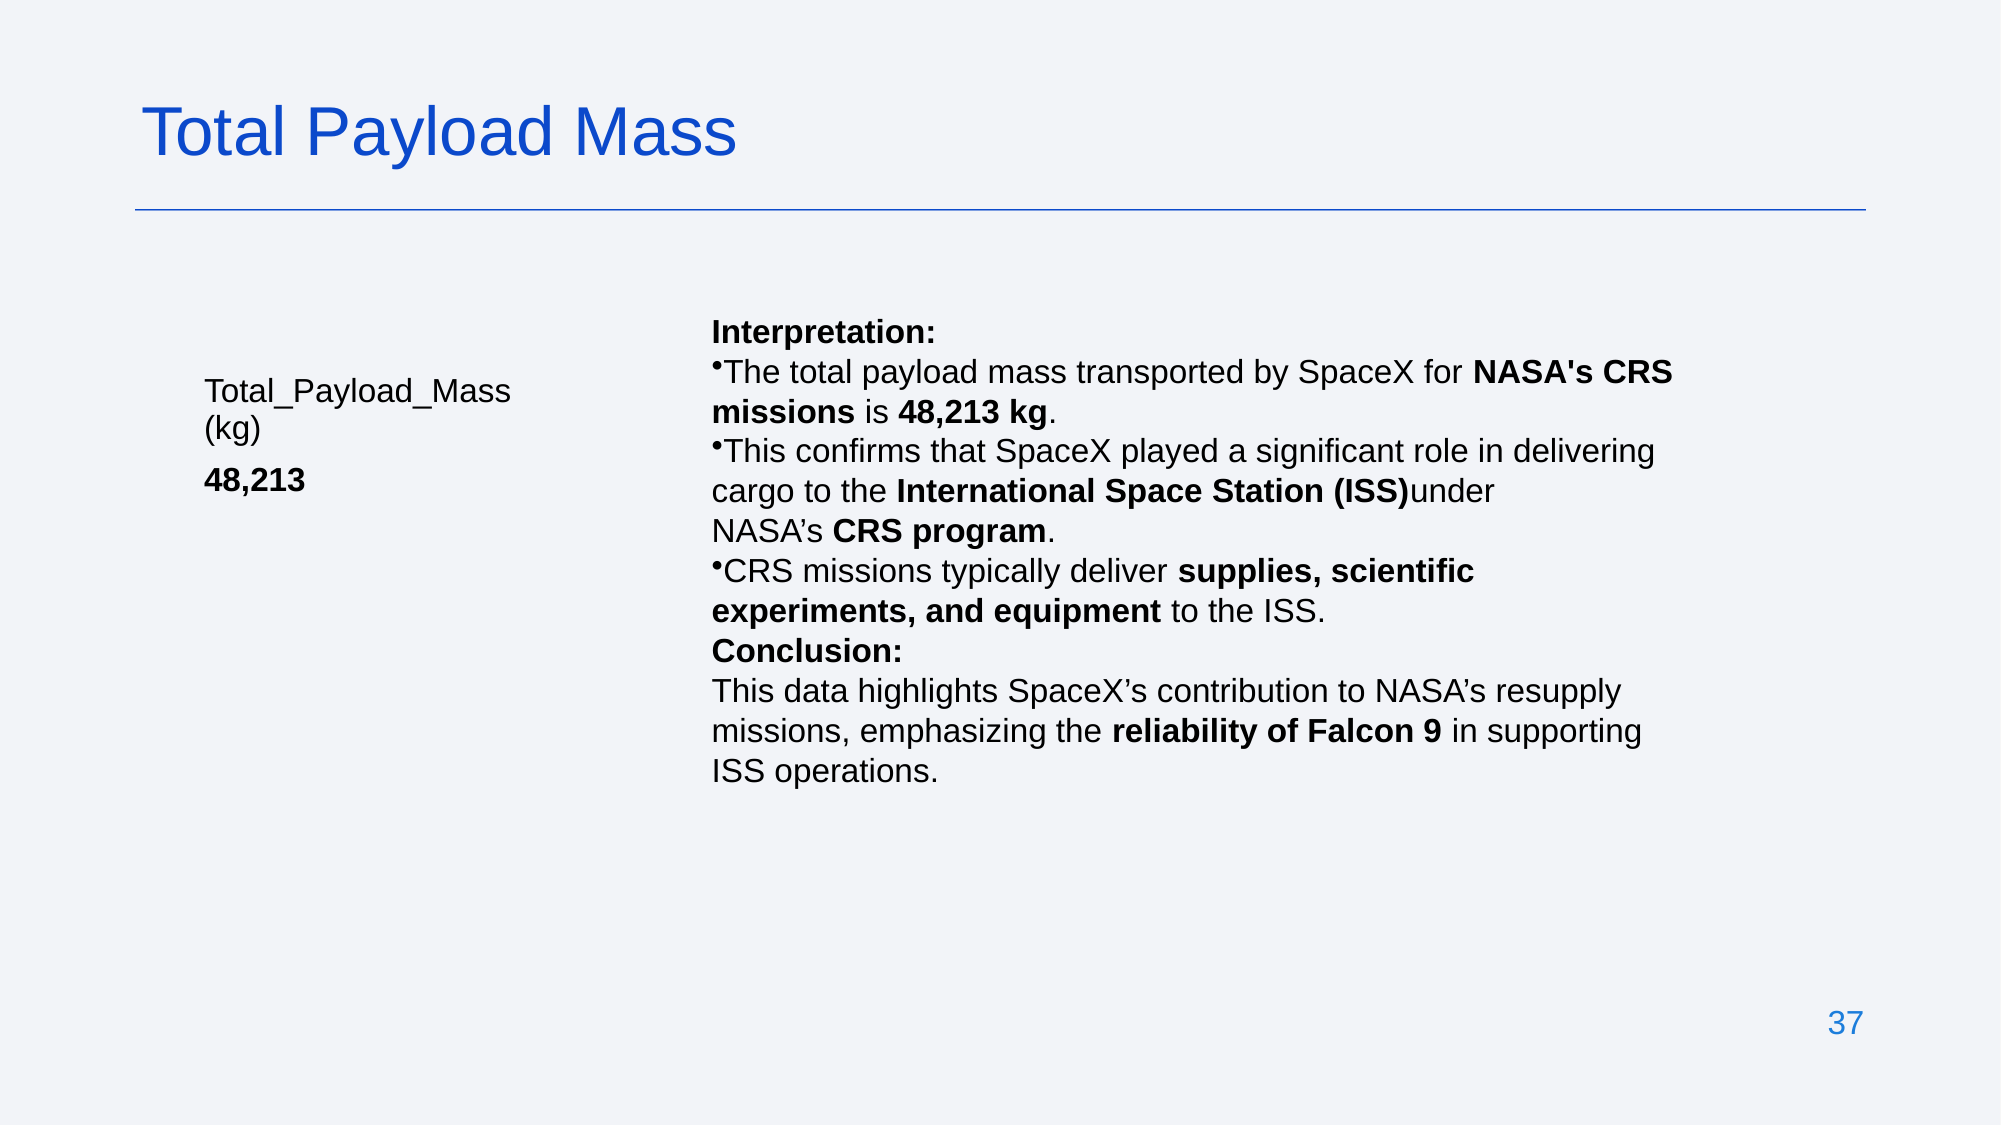

Total Payload Mass
Interpretation:
The total payload mass transported by SpaceX for NASA's CRS missions is 48,213 kg.
This confirms that SpaceX played a significant role in delivering cargo to the International Space Station (ISS)under NASA’s CRS program.
CRS missions typically deliver supplies, scientific experiments, and equipment to the ISS.
Conclusion:
This data highlights SpaceX’s contribution to NASA’s resupply missions, emphasizing the reliability of Falcon 9 in supporting ISS operations.
| Total\_Payload\_Mass (kg) |
| --- |
| 48,213 |
37